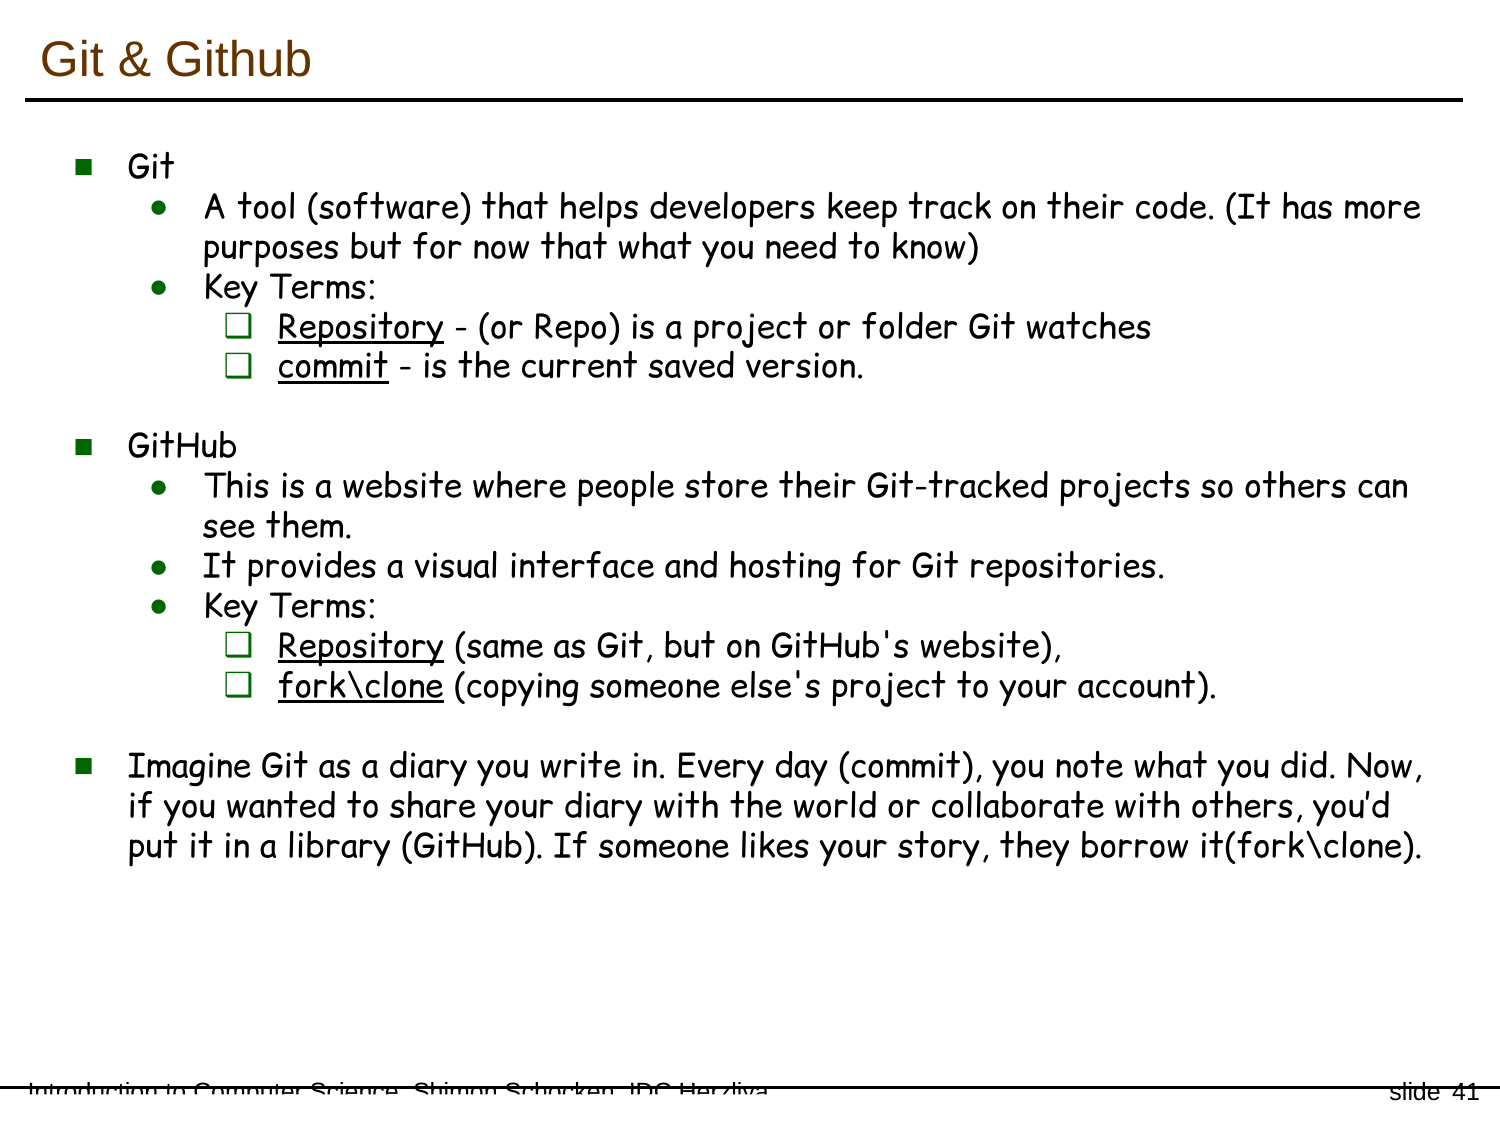

Git & Github
Git
A tool (software) that helps developers keep track on their code. (It has more purposes but for now that what you need to know)
Key Terms:
Repository - (or Repo) is a project or folder Git watches
commit - is the current saved version.

GitHub
This is a website where people store their Git-tracked projects so others can see them.
It provides a visual interface and hosting for Git repositories.
Key Terms:
Repository (same as Git, but on GitHub's website),
fork\clone (copying someone else's project to your account).

Imagine Git as a diary you write in. Every day (commit), you note what you did. Now, if you wanted to share your diary with the world or collaborate with others, you’d put it in a library (GitHub). If someone likes your story, they borrow it(fork\clone).